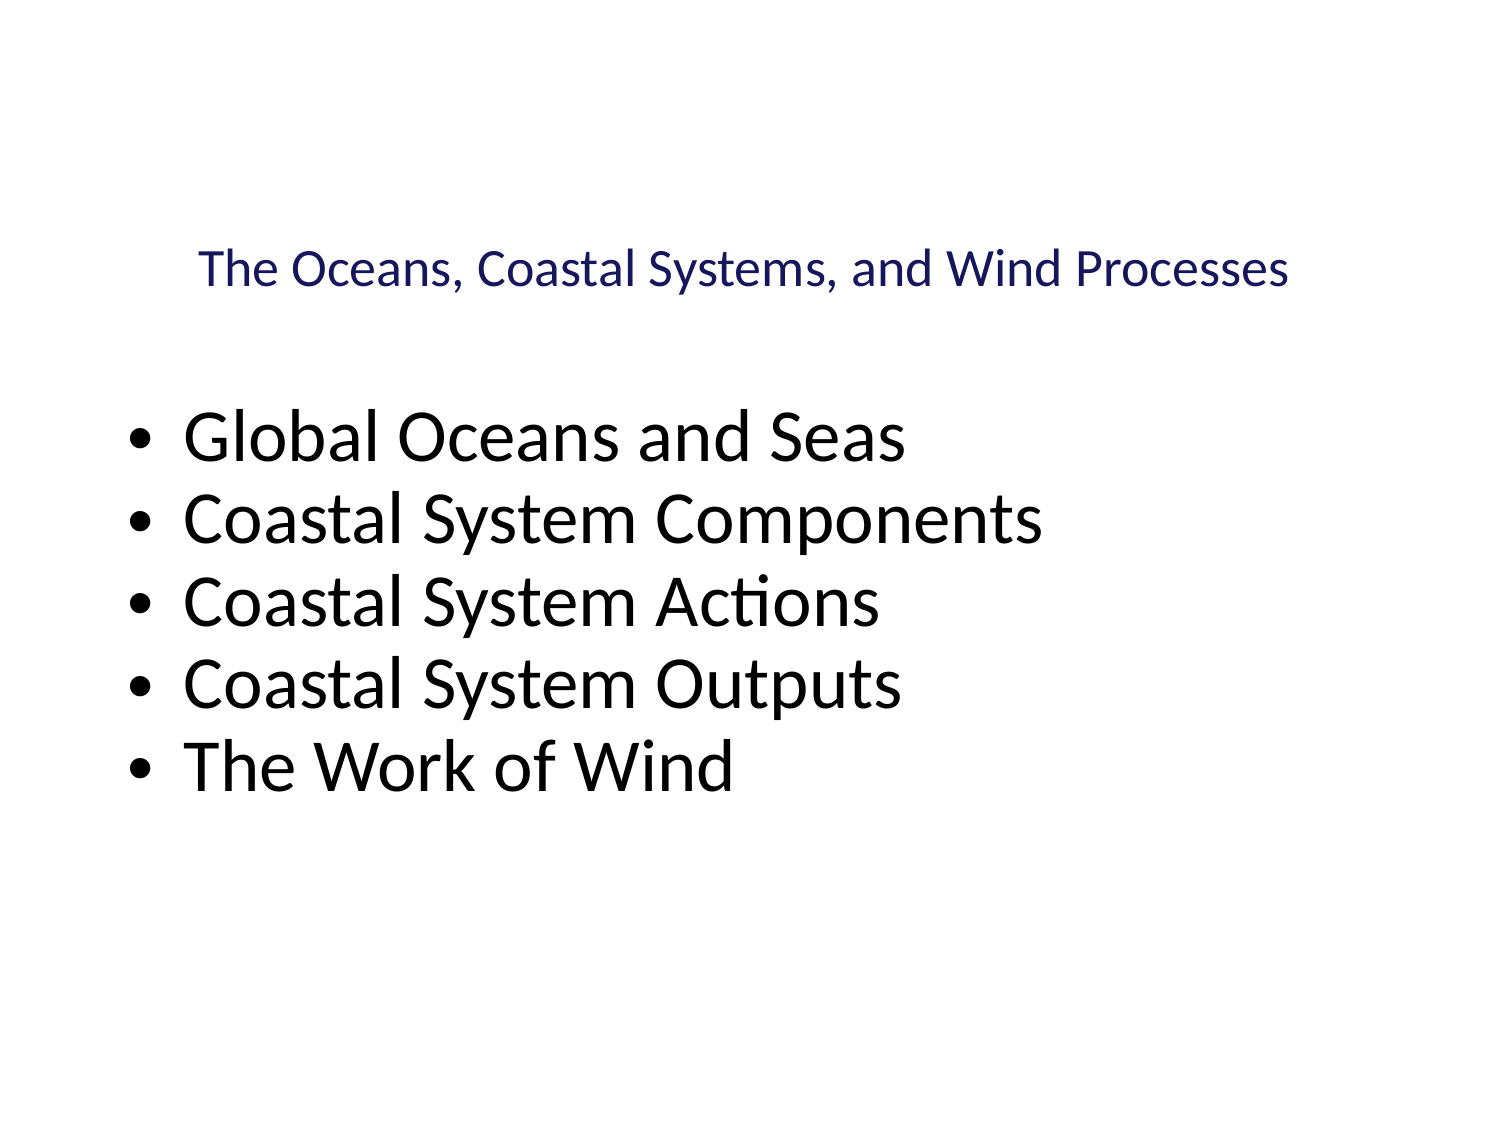

# The Oceans, Coastal Systems, and Wind Processes
Global Oceans and Seas
Coastal System Components
Coastal System Actions
Coastal System Outputs
The Work of Wind